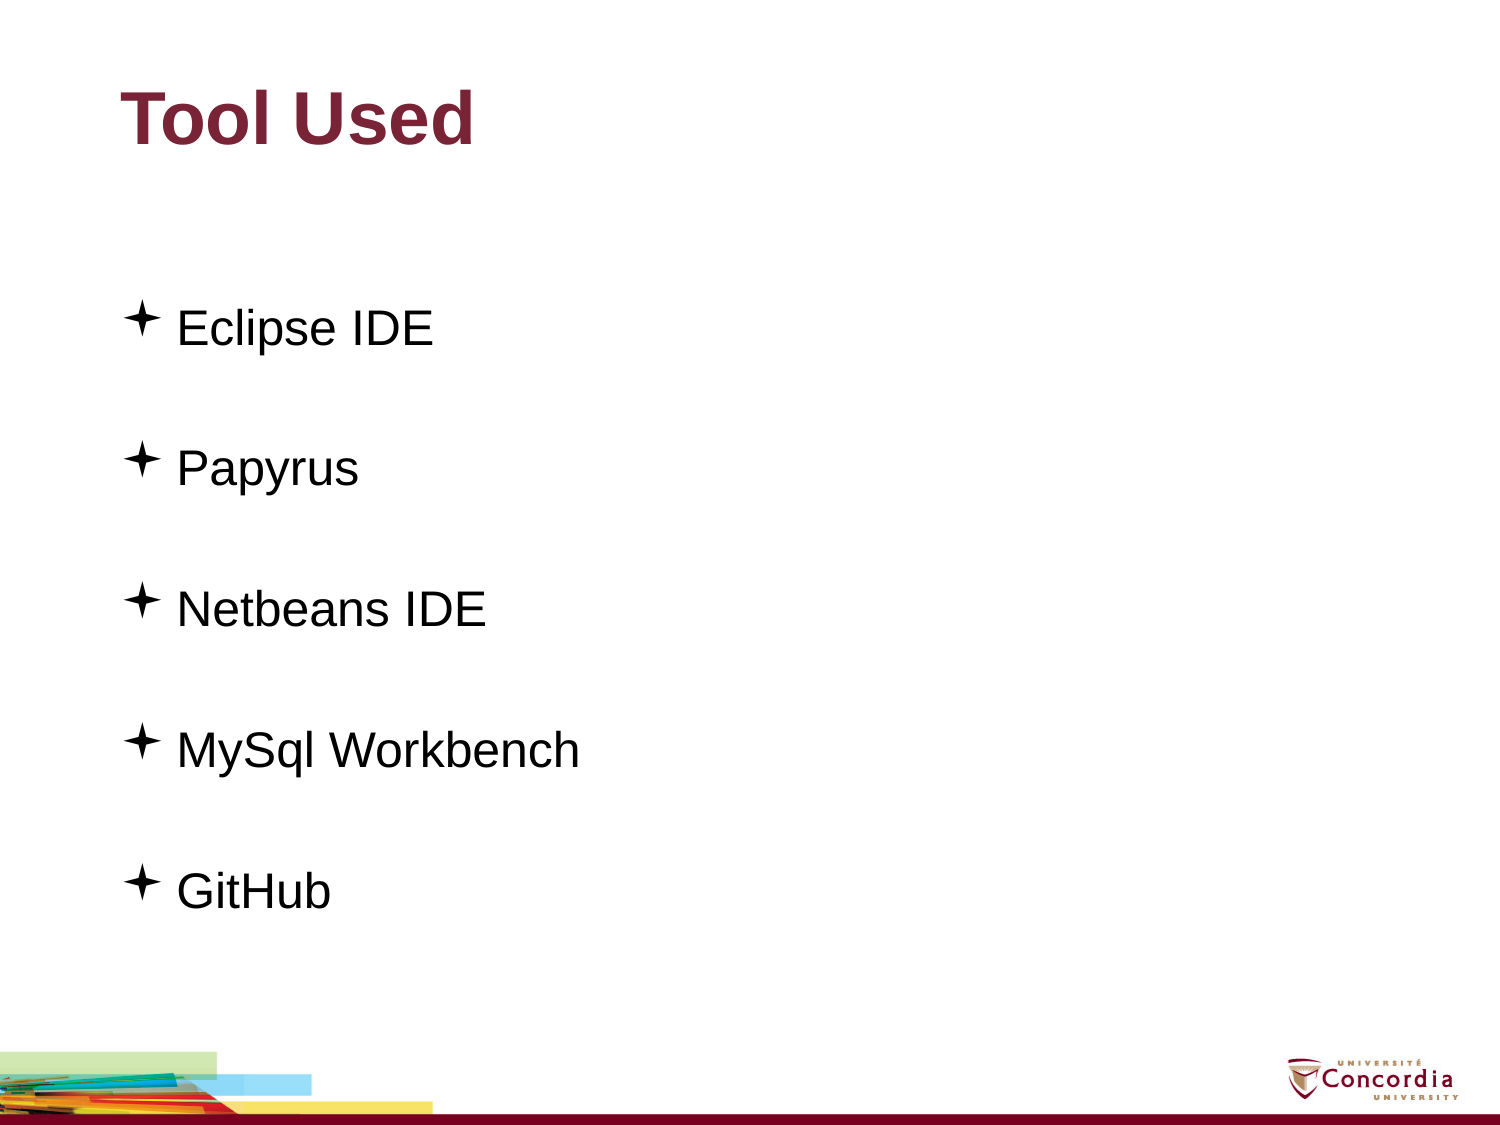

# Tool Used
Eclipse IDE

Papyrus

Netbeans IDE

MySql Workbench

GitHub